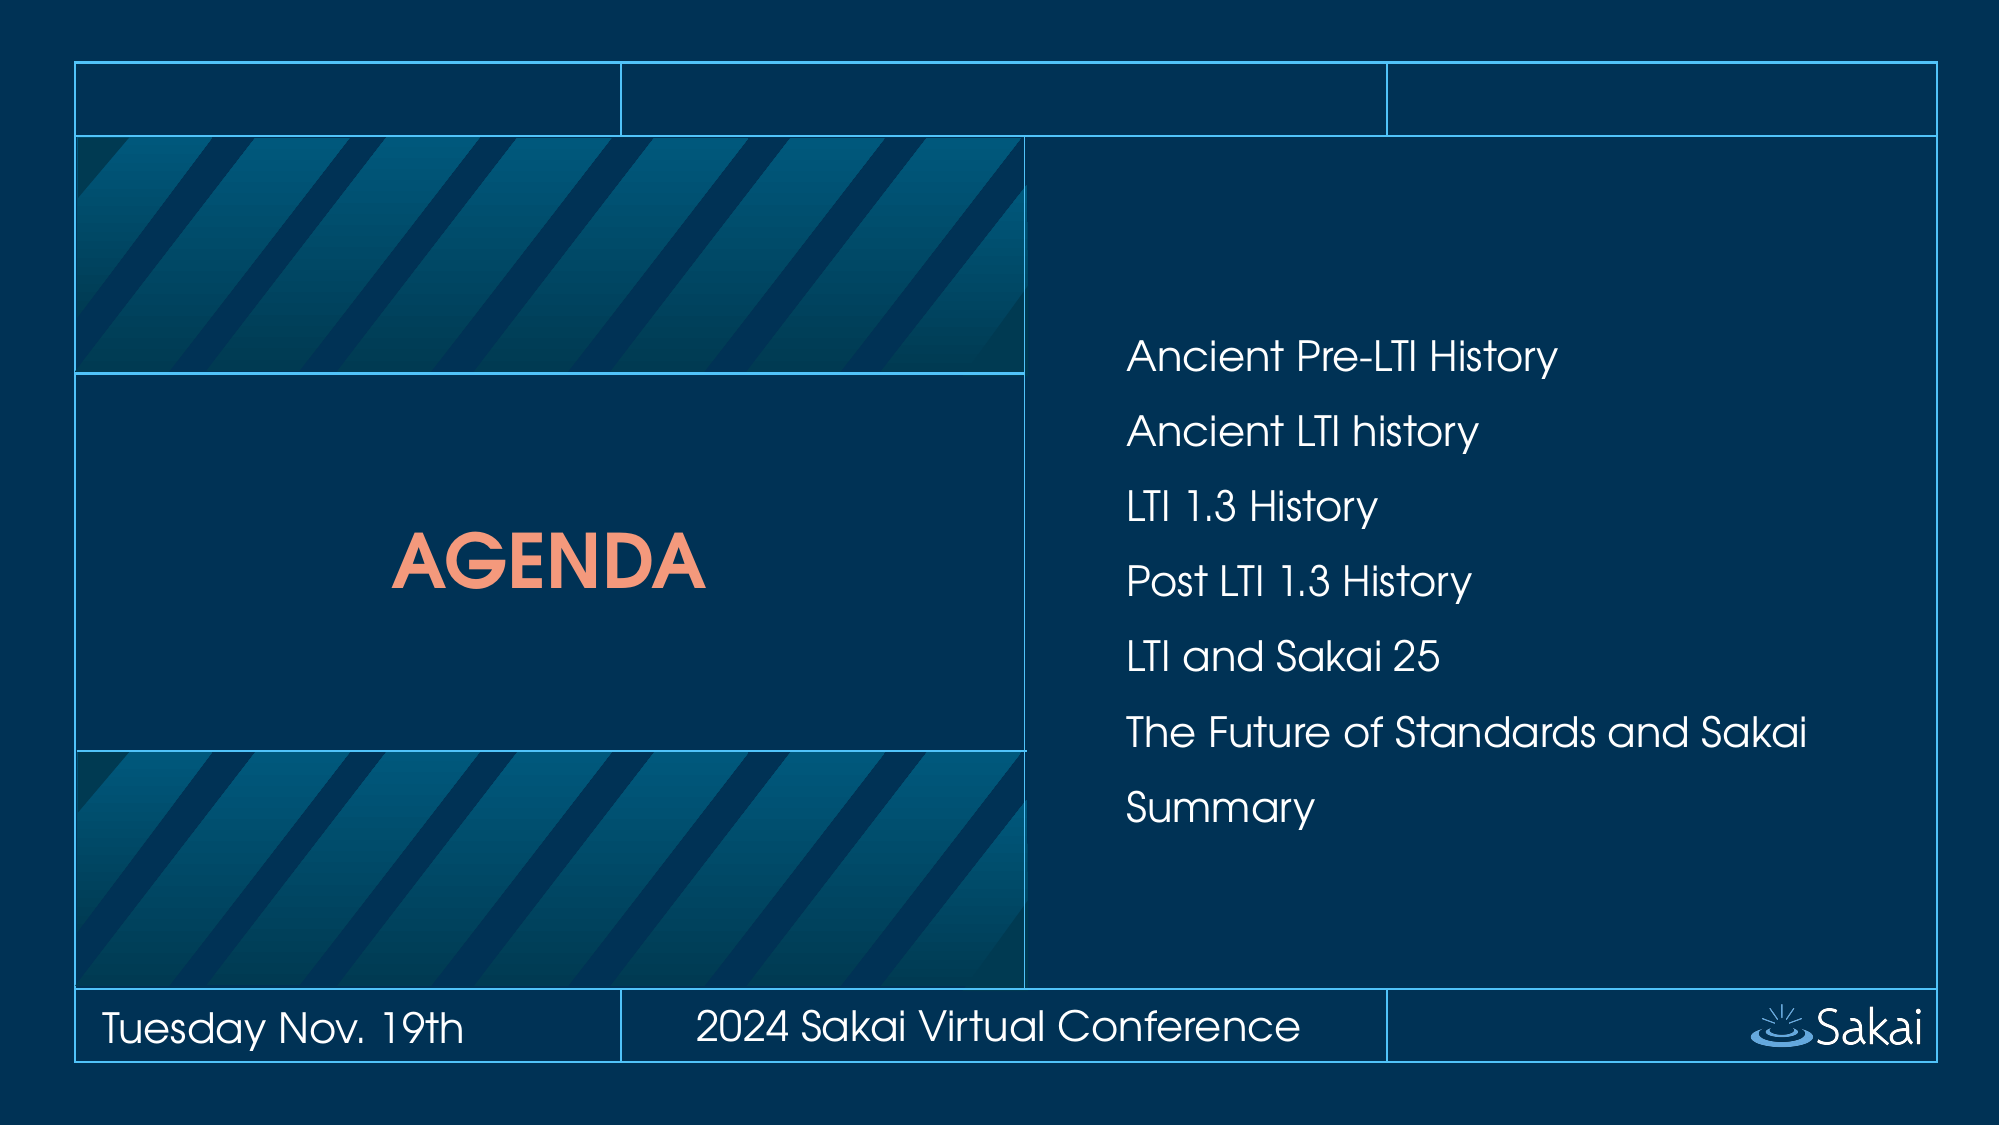

Ancient Pre-LTI History
Ancient LTI history
LTI 1.3 History
Post LTI 1.3 History
LTI and Sakai 25
The Future of Standards and Sakai
Summary
# AGENDA
2024 Sakai Virtual Conference
Tuesday Nov. 19th